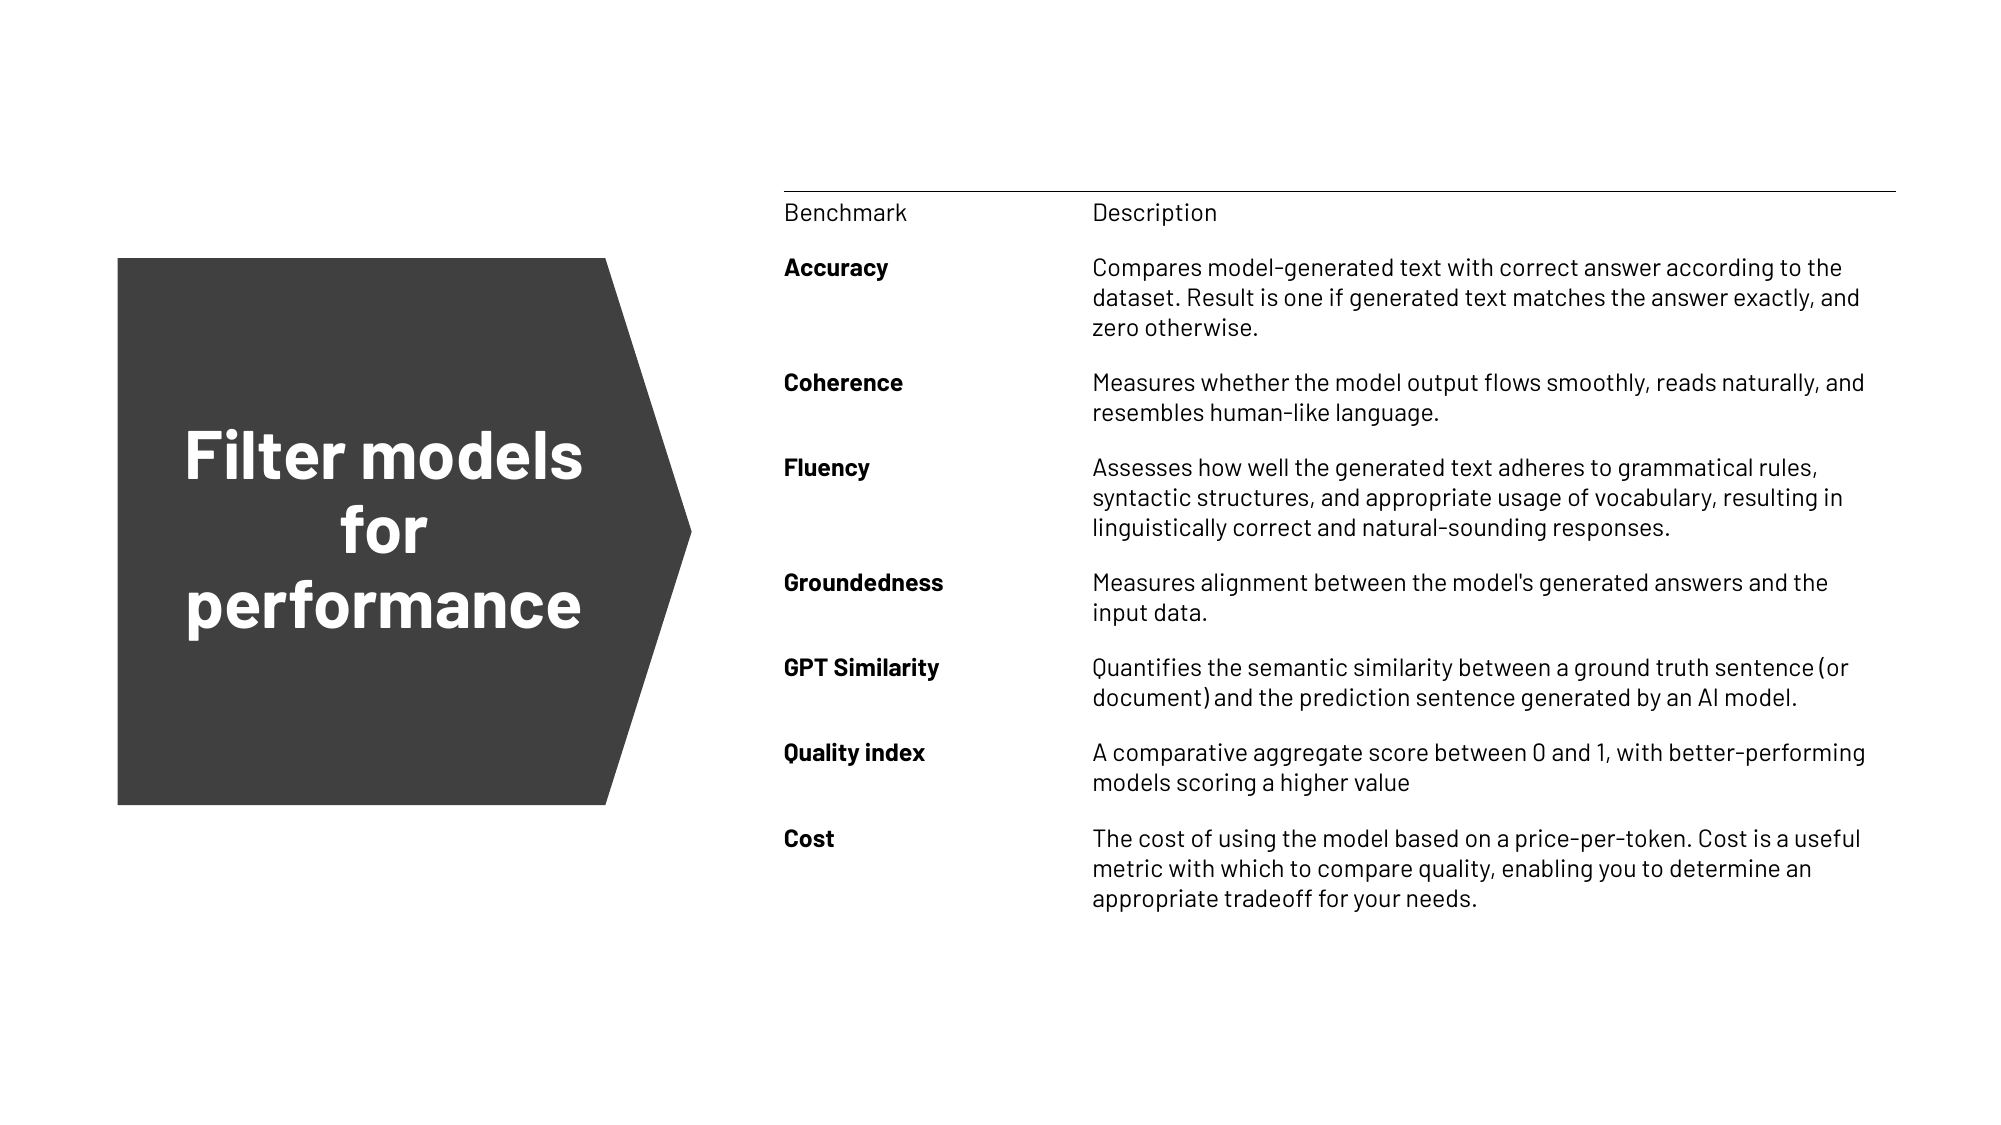

| Benchmark | Description |
| --- | --- |
| Accuracy | Compares model-generated text with correct answer according to the dataset. Result is one if generated text matches the answer exactly, and zero otherwise. |
| Coherence | Measures whether the model output flows smoothly, reads naturally, and resembles human-like language. |
| Fluency | Assesses how well the generated text adheres to grammatical rules, syntactic structures, and appropriate usage of vocabulary, resulting in linguistically correct and natural-sounding responses. |
| Groundedness | Measures alignment between the model's generated answers and the input data. |
| GPT Similarity | Quantifies the semantic similarity between a ground truth sentence (or document) and the prediction sentence generated by an AI model. |
| Quality index | A comparative aggregate score between 0 and 1, with better-performing models scoring a higher value |
| Cost | The cost of using the model based on a price-per-token. Cost is a useful metric with which to compare quality, enabling you to determine an appropriate tradeoff for your needs. |

# Filter models for performance